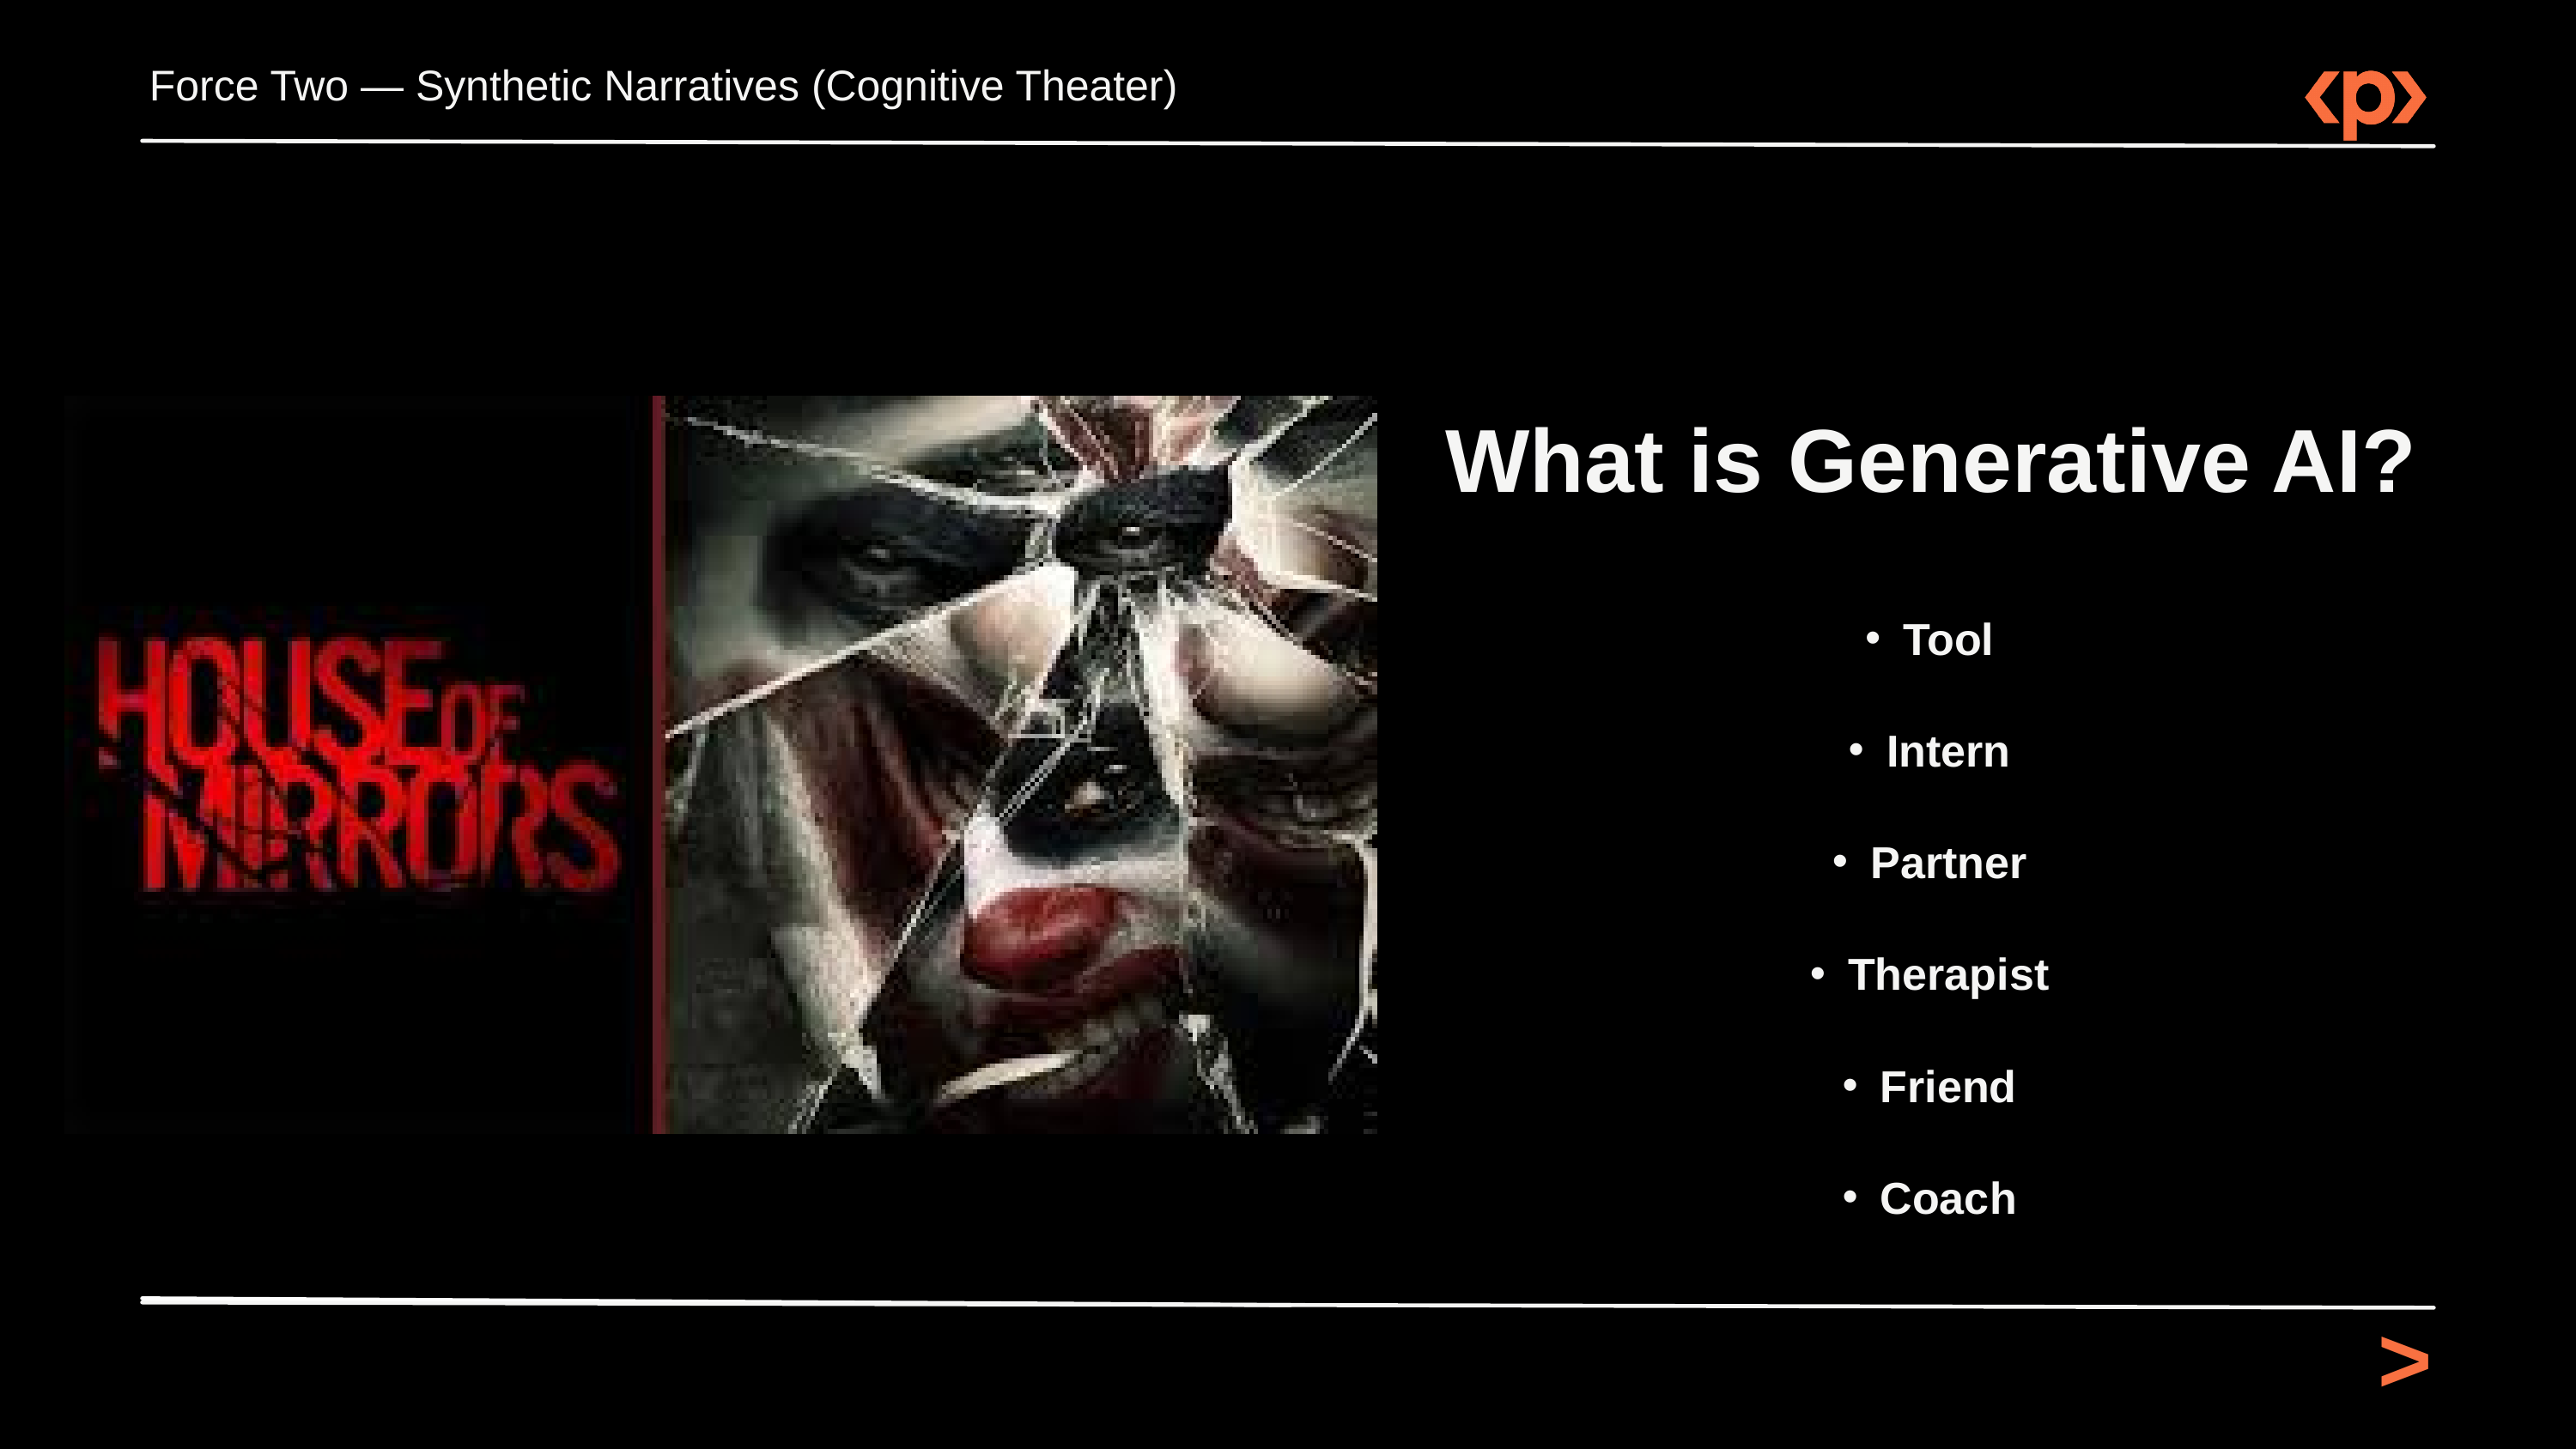

Force Two — Synthetic Narratives (Cognitive Theater)

What is Generative AI?

Tool
Intern
Partner
Therapist
Friend
Coach
>